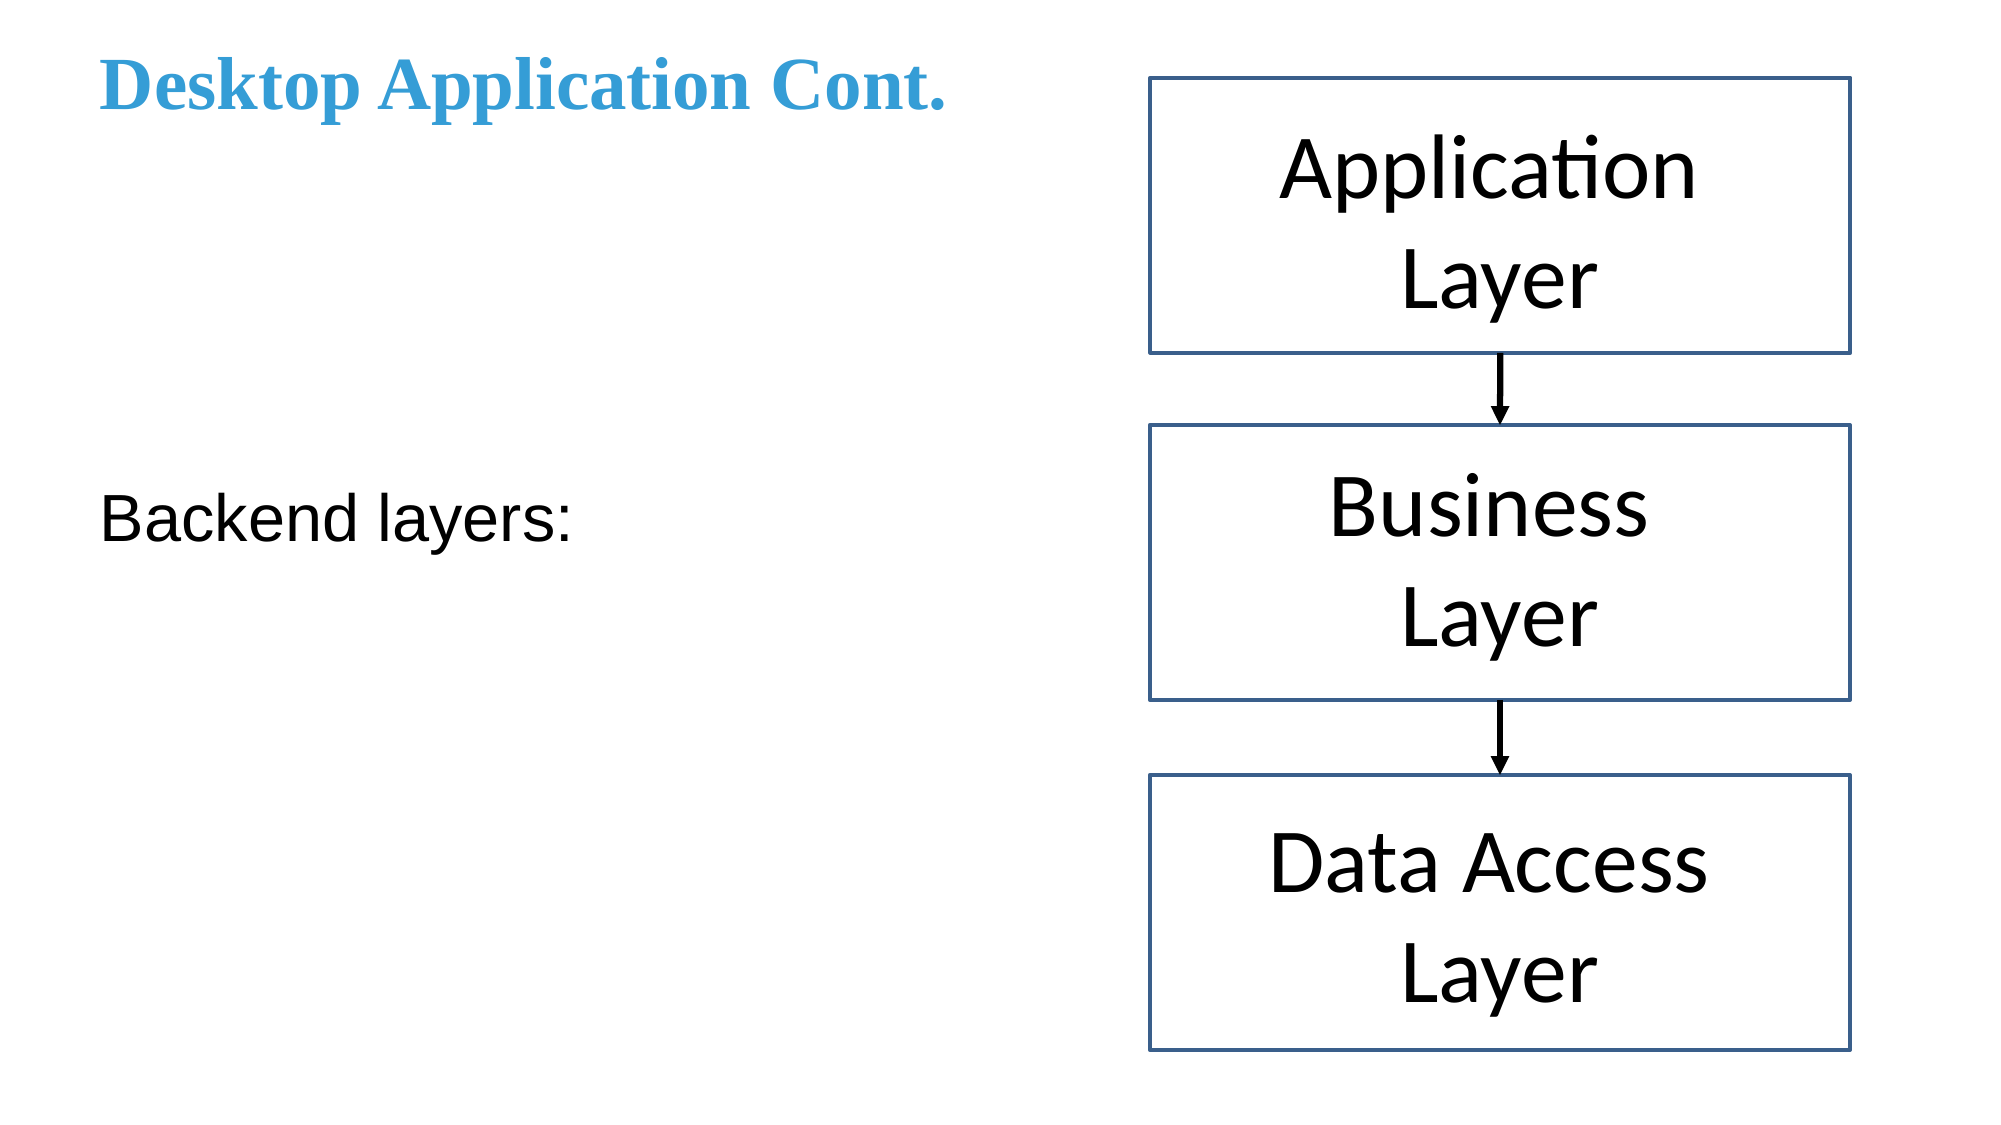

# Desktop Application Cont.

Application
Layer

Business
Layer
Backend layers:

Data Access
Layer